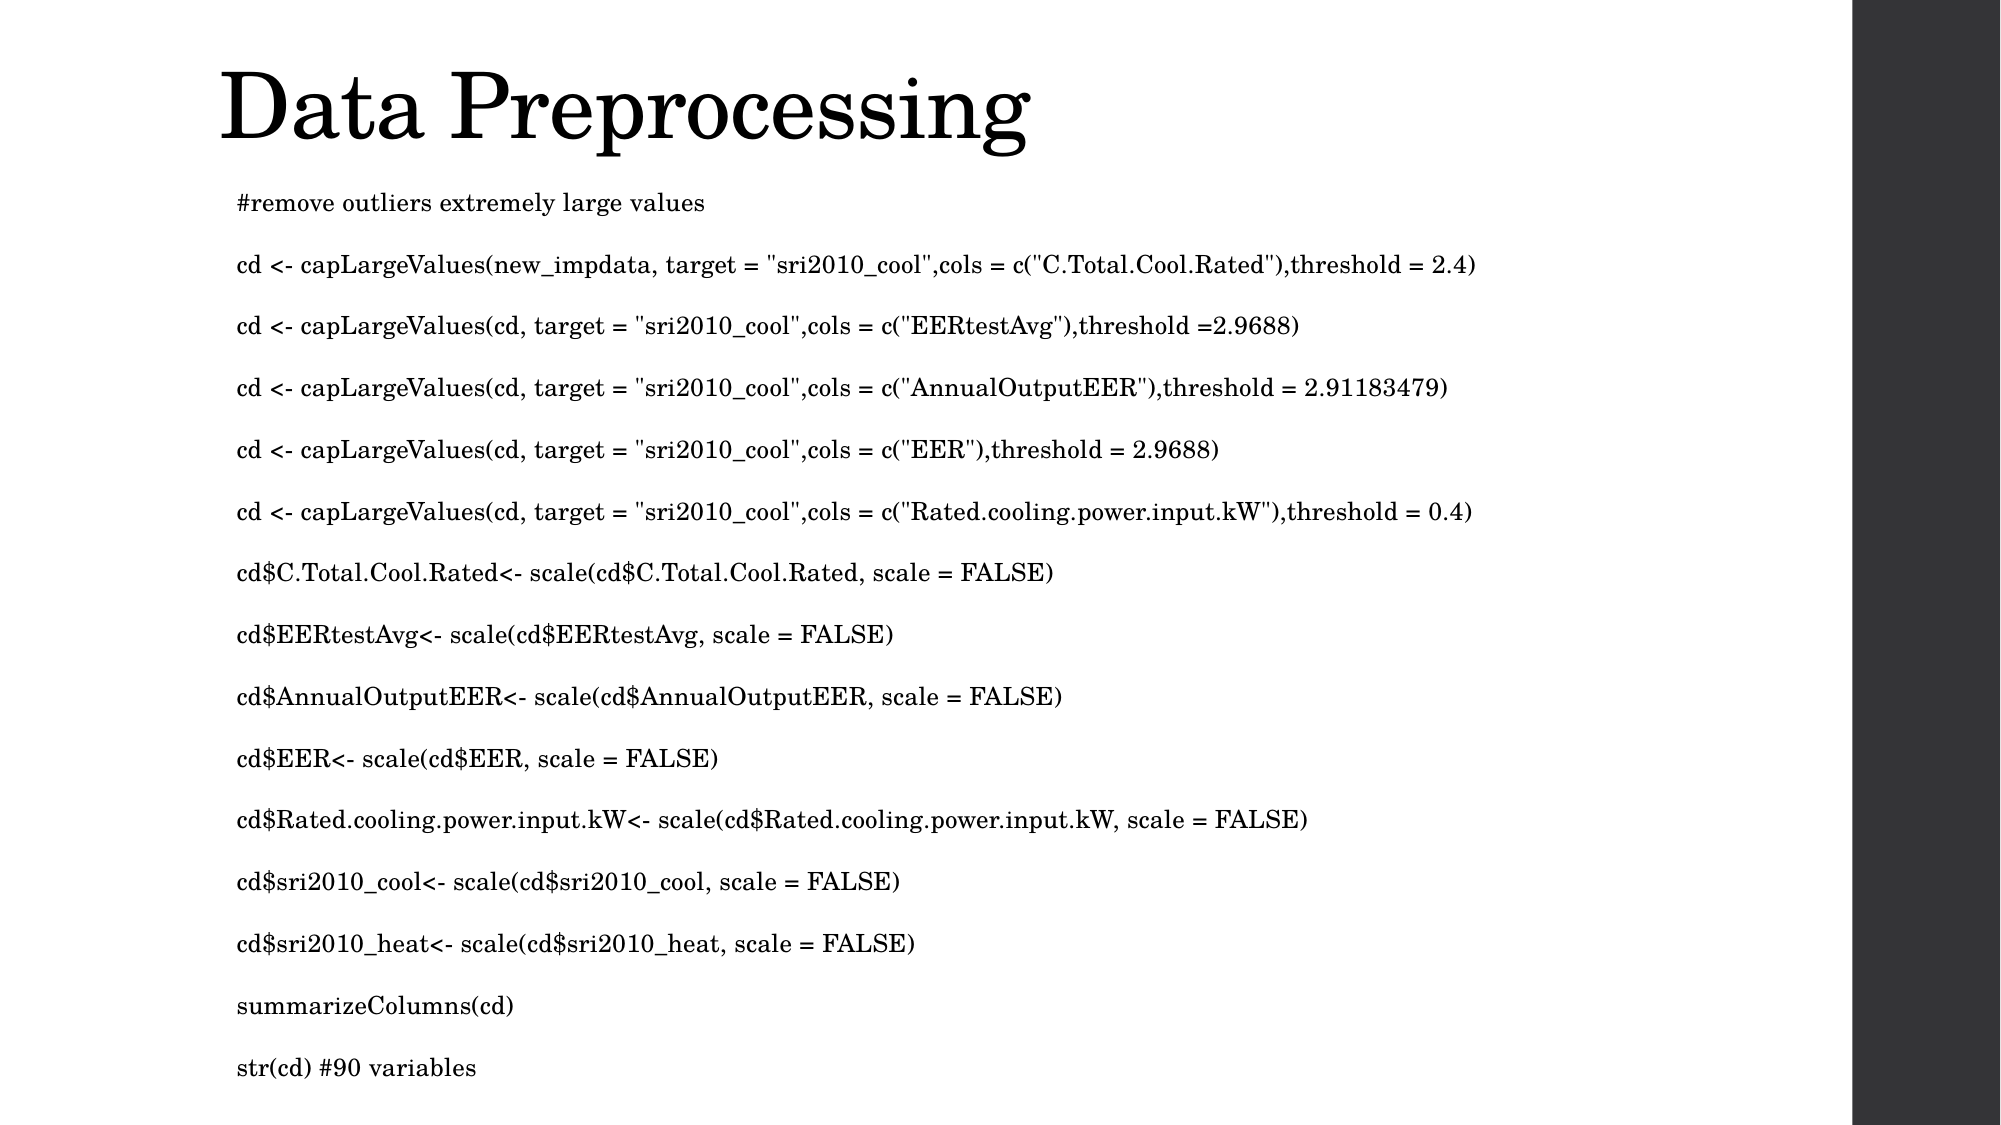

# Data Preprocessing
#remove outliers extremely large values
cd <- capLargeValues(new_impdata, target = "sri2010_cool",cols = c("C.Total.Cool.Rated"),threshold = 2.4)
cd <- capLargeValues(cd, target = "sri2010_cool",cols = c("EERtestAvg"),threshold =2.9688)
cd <- capLargeValues(cd, target = "sri2010_cool",cols = c("AnnualOutputEER"),threshold = 2.91183479)
cd <- capLargeValues(cd, target = "sri2010_cool",cols = c("EER"),threshold = 2.9688)
cd <- capLargeValues(cd, target = "sri2010_cool",cols = c("Rated.cooling.power.input.kW"),threshold = 0.4)
cd$C.Total.Cool.Rated<- scale(cd$C.Total.Cool.Rated, scale = FALSE)
cd$EERtestAvg<- scale(cd$EERtestAvg, scale = FALSE)
cd$AnnualOutputEER<- scale(cd$AnnualOutputEER, scale = FALSE)
cd$EER<- scale(cd$EER, scale = FALSE)
cd$Rated.cooling.power.input.kW<- scale(cd$Rated.cooling.power.input.kW, scale = FALSE)
cd$sri2010_cool<- scale(cd$sri2010_cool, scale = FALSE)
cd$sri2010_heat<- scale(cd$sri2010_heat, scale = FALSE)
summarizeColumns(cd)
str(cd) #90 variables